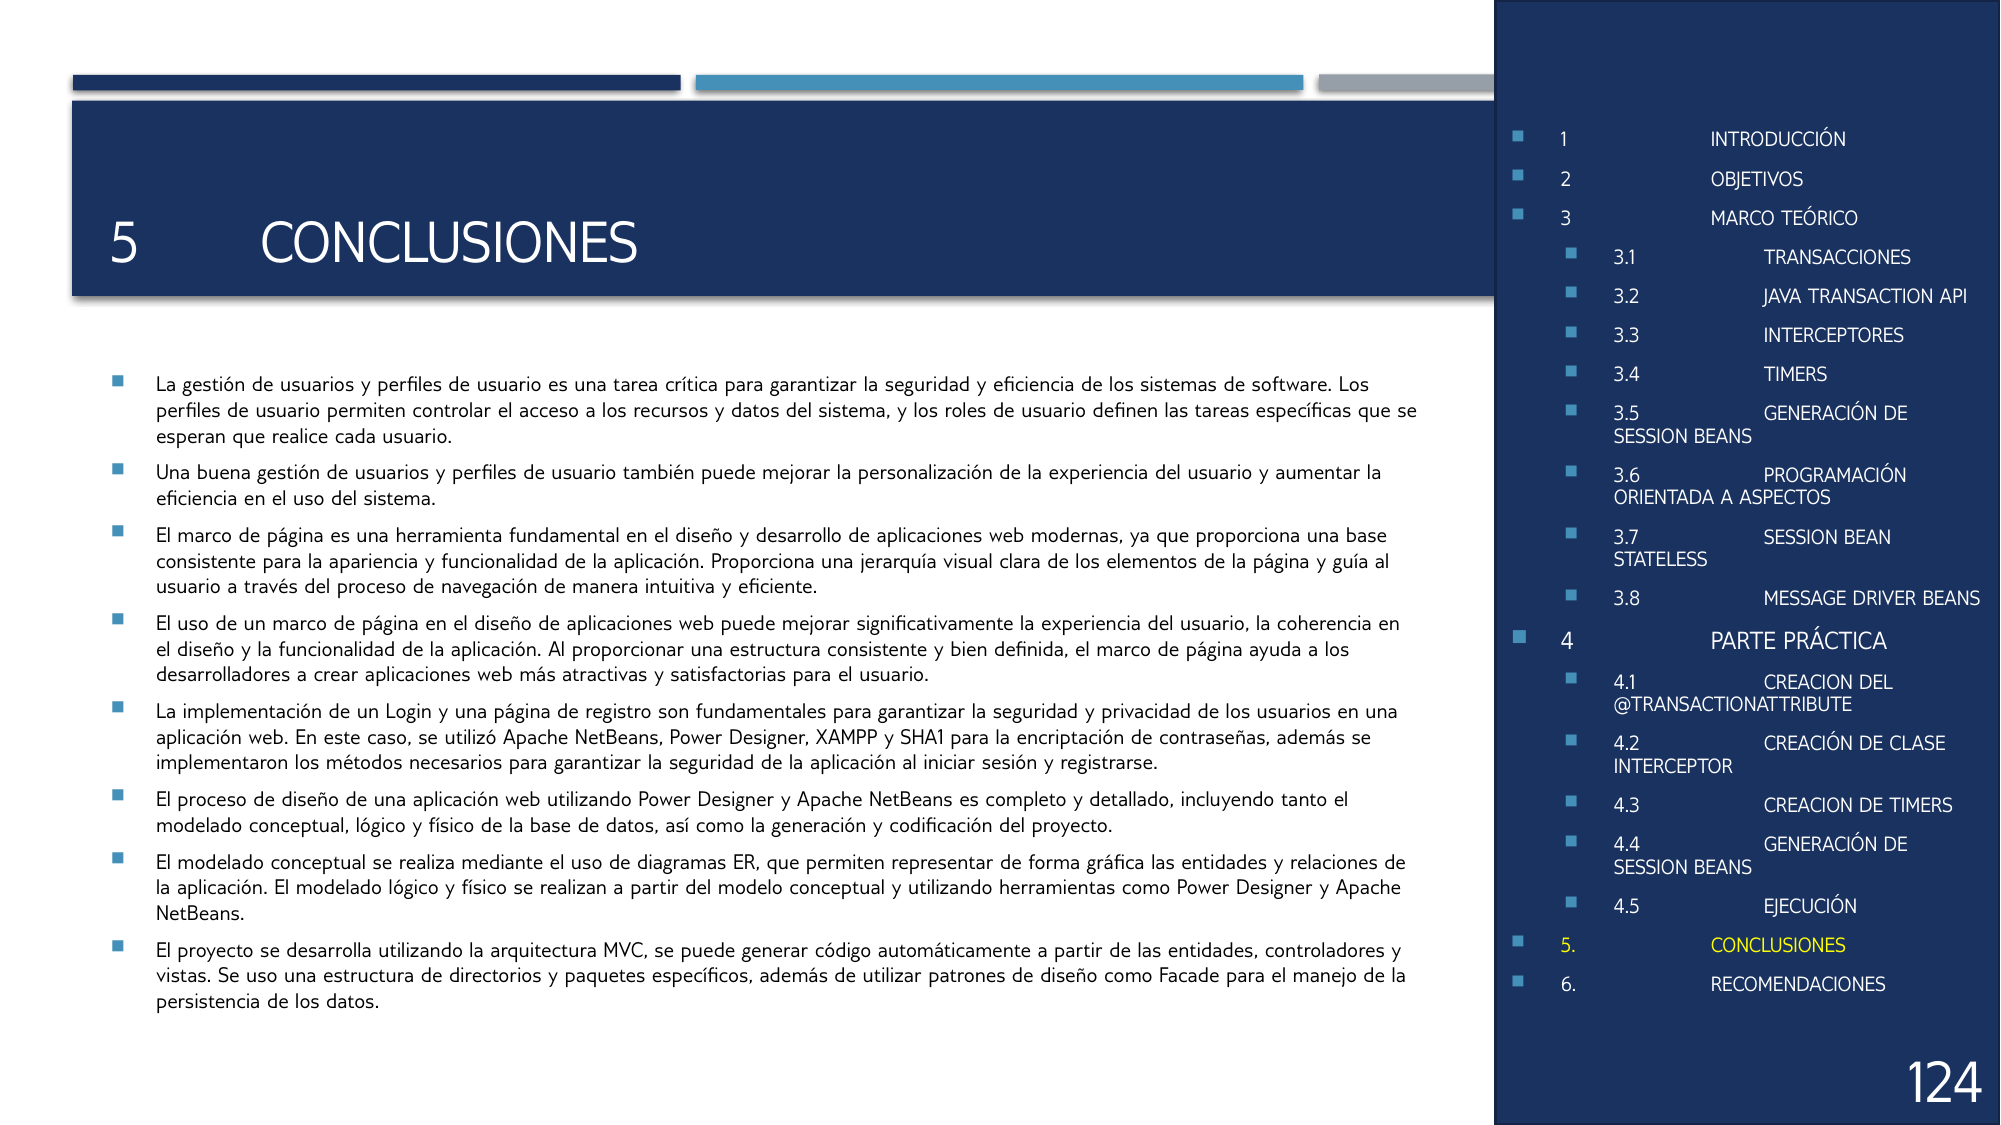

1	INTRODUCCIÓN
2	OBJETIVOS
3	MARCO TEÓRICO
3.1	TRANSACCIONES
3.2	JAVA TRANSACTION API
3.3	INTERCEPTORES
3.4	TIMERS
3.5	GENERACIÓN DE SESSION BEANS
3.6	PROGRAMACIÓN ORIENTADA A ASPECTOS
3.7	SESSION BEAN STATELESS
3.8	MESSAGE DRIVER BEANS
4	PARTE PRÁCTICA
4.1	CREACION DEL @TRANSACTIONATTRIBUTE
4.2	CREACIÓN DE CLASE INTERCEPTOR
4.3	CREACION DE TIMERS
4.4	GENERACIÓN DE SESSION BEANS
4.5	EJECUCIÓN
5.	CONCLUSIONES
6.	RECOMENDACIONES
# 5	CONCLUSIONES
La gestión de usuarios y perfiles de usuario es una tarea crítica para garantizar la seguridad y eficiencia de los sistemas de software. Los perfiles de usuario permiten controlar el acceso a los recursos y datos del sistema, y los roles de usuario definen las tareas específicas que se esperan que realice cada usuario.
Una buena gestión de usuarios y perfiles de usuario también puede mejorar la personalización de la experiencia del usuario y aumentar la eficiencia en el uso del sistema.
El marco de página es una herramienta fundamental en el diseño y desarrollo de aplicaciones web modernas, ya que proporciona una base consistente para la apariencia y funcionalidad de la aplicación. Proporciona una jerarquía visual clara de los elementos de la página y guía al usuario a través del proceso de navegación de manera intuitiva y eficiente.
El uso de un marco de página en el diseño de aplicaciones web puede mejorar significativamente la experiencia del usuario, la coherencia en el diseño y la funcionalidad de la aplicación. Al proporcionar una estructura consistente y bien definida, el marco de página ayuda a los desarrolladores a crear aplicaciones web más atractivas y satisfactorias para el usuario.
La implementación de un Login y una página de registro son fundamentales para garantizar la seguridad y privacidad de los usuarios en una aplicación web. En este caso, se utilizó Apache NetBeans, Power Designer, XAMPP y SHA1 para la encriptación de contraseñas, además se implementaron los métodos necesarios para garantizar la seguridad de la aplicación al iniciar sesión y registrarse.
El proceso de diseño de una aplicación web utilizando Power Designer y Apache NetBeans es completo y detallado, incluyendo tanto el modelado conceptual, lógico y físico de la base de datos, así como la generación y codificación del proyecto.
El modelado conceptual se realiza mediante el uso de diagramas ER, que permiten representar de forma gráfica las entidades y relaciones de la aplicación. El modelado lógico y físico se realizan a partir del modelo conceptual y utilizando herramientas como Power Designer y Apache NetBeans.
El proyecto se desarrolla utilizando la arquitectura MVC, se puede generar código automáticamente a partir de las entidades, controladores y vistas. Se uso una estructura de directorios y paquetes específicos, además de utilizar patrones de diseño como Facade para el manejo de la persistencia de los datos.
124
35
38